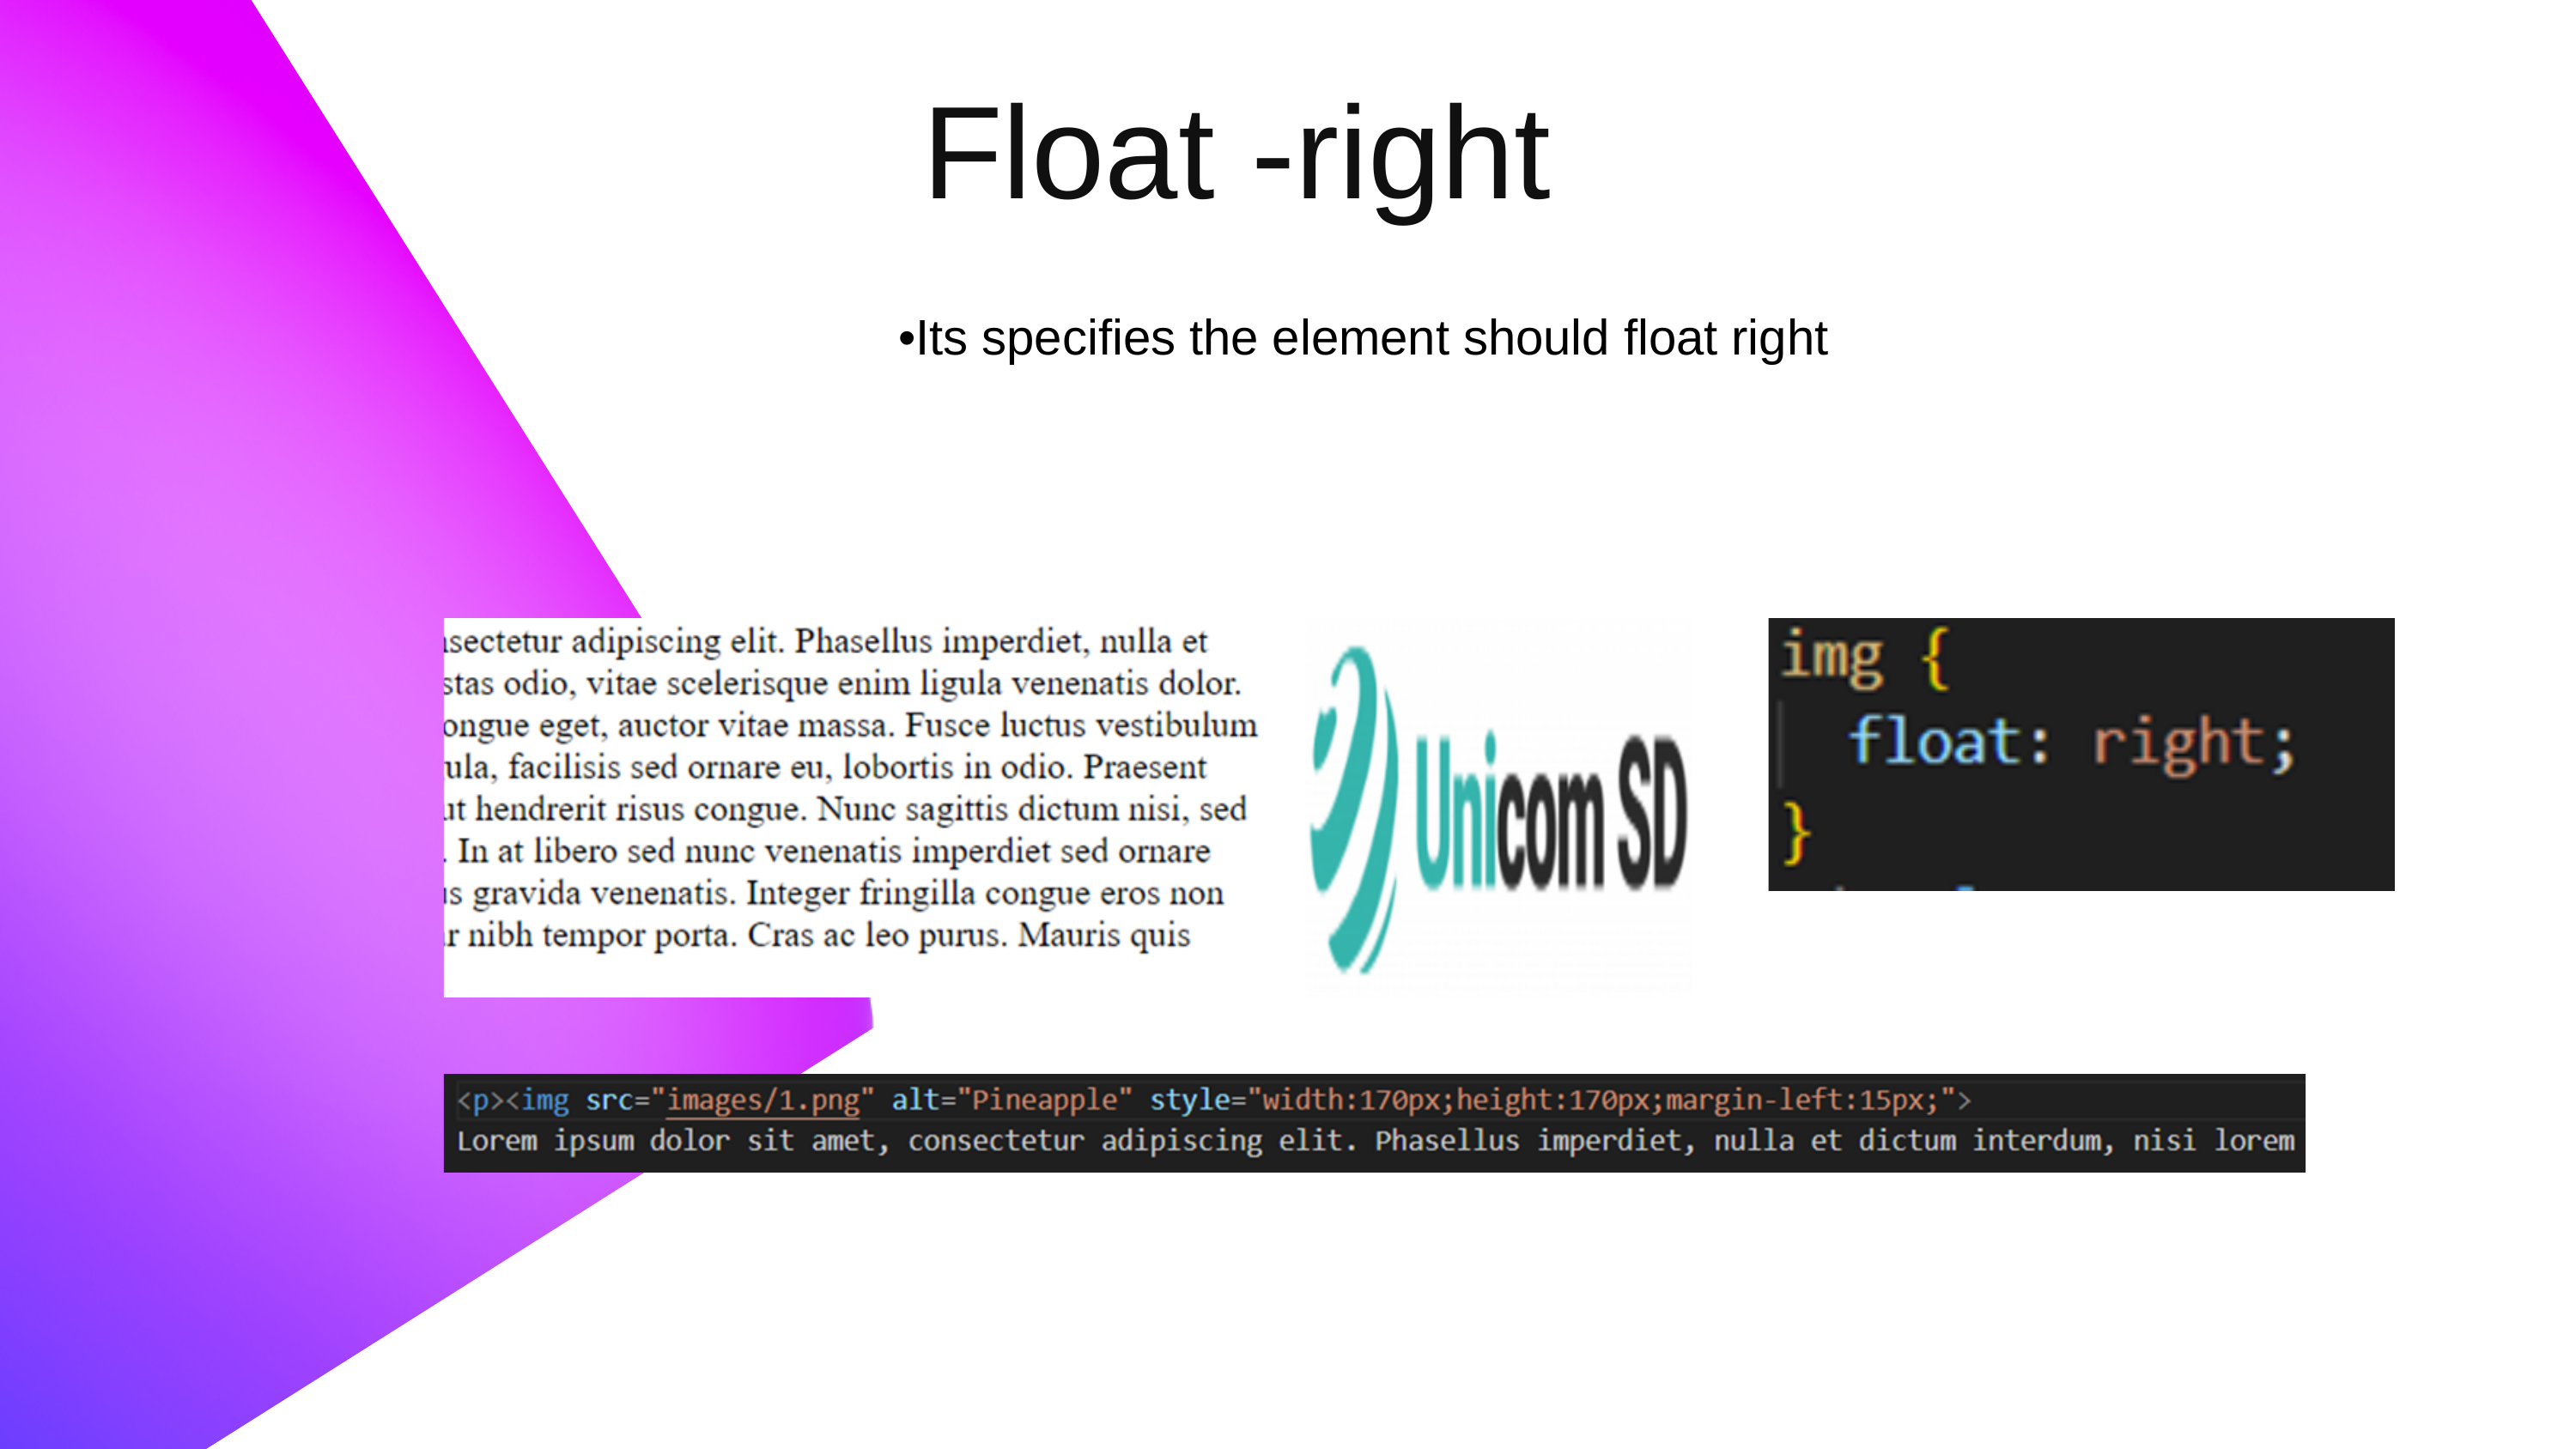

Float -right
•Its specifies the element should float right